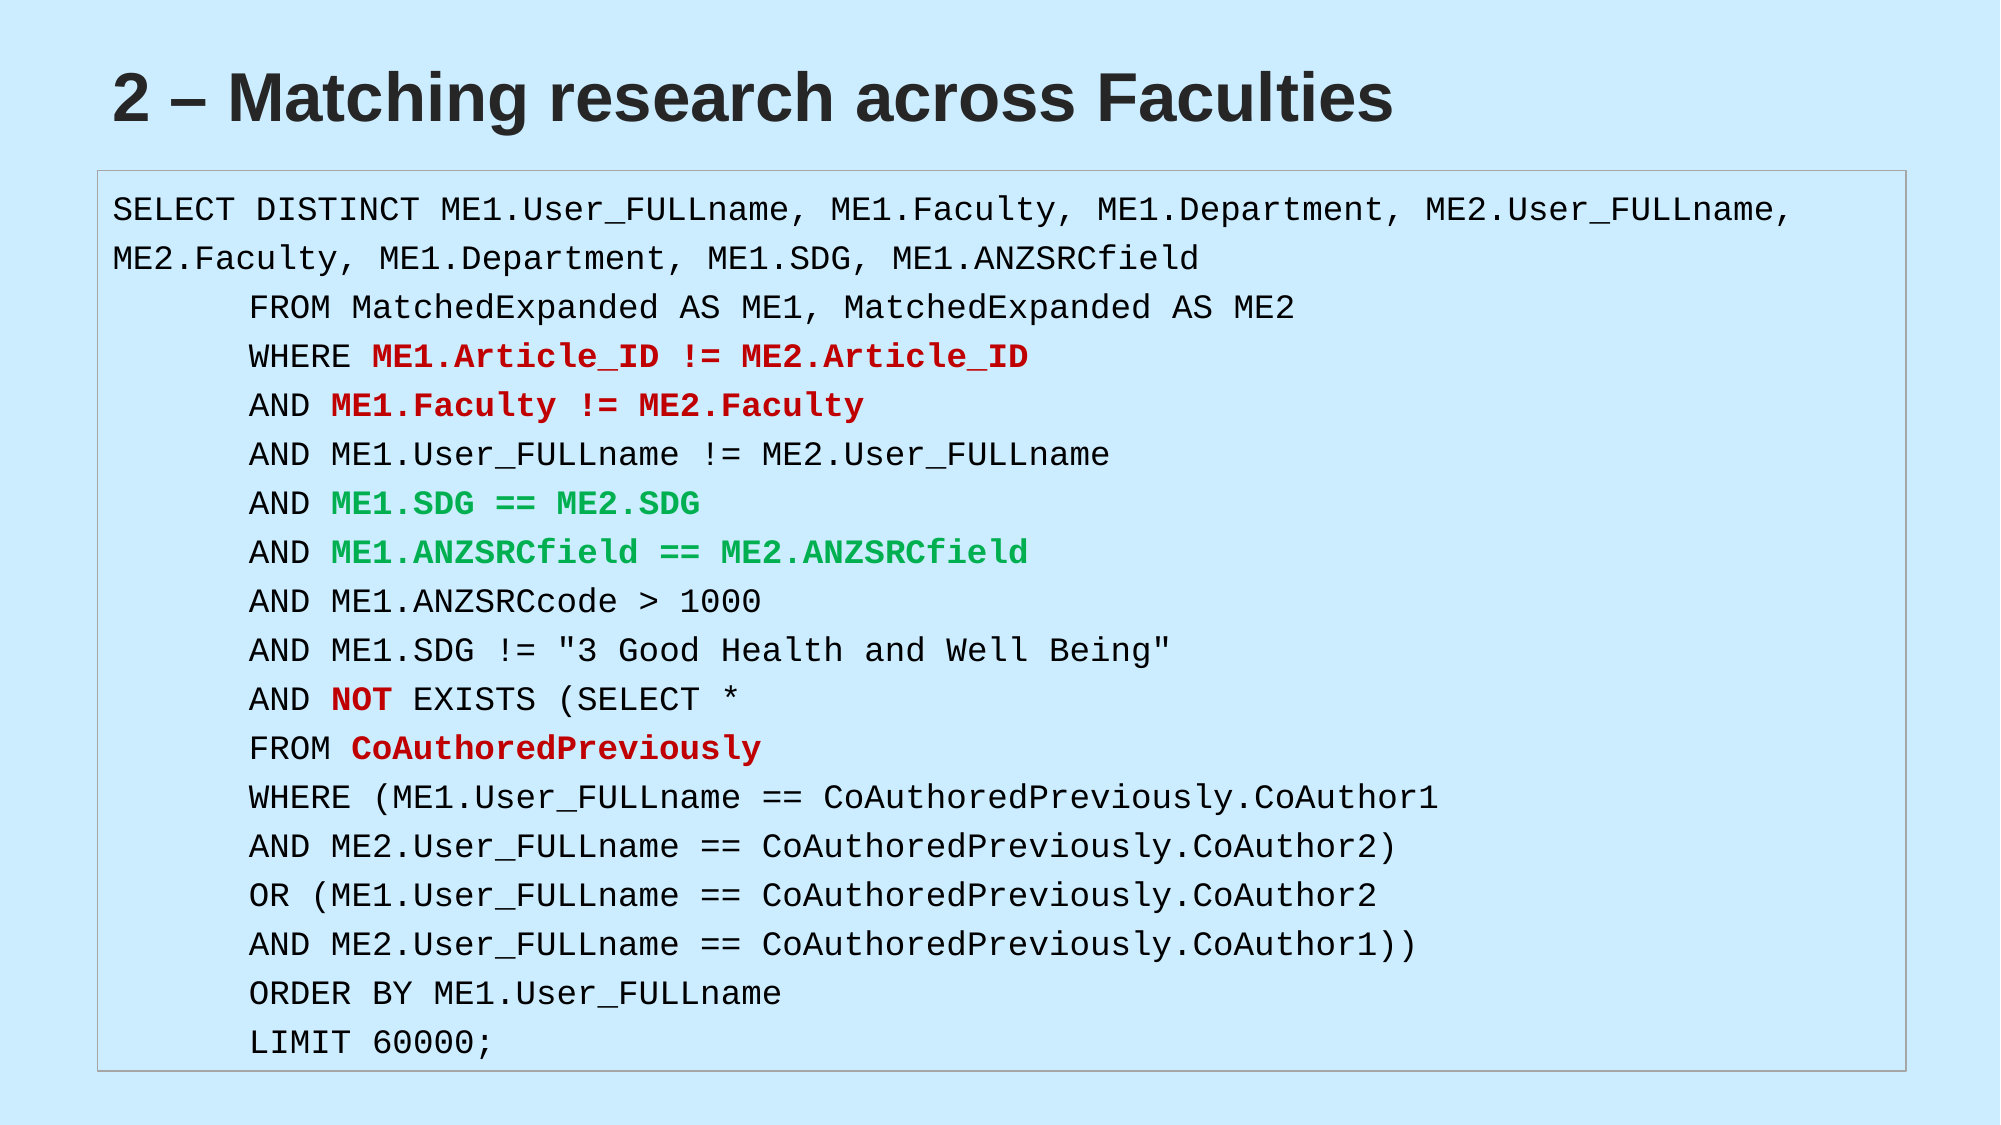

# 2 – Matching research across Faculties
SELECT DISTINCT ME1.User_FULLname, ME1.Faculty, ME1.Department, ME2.User_FULLname, ME2.Faculty, ME1.Department, ME1.SDG, ME1.ANZSRCfield
	FROM MatchedExpanded AS ME1, MatchedExpanded AS ME2
	WHERE ME1.Article_ID != ME2.Article_ID
	AND ME1.Faculty != ME2.Faculty
	AND ME1.User_FULLname != ME2.User_FULLname
	AND ME1.SDG == ME2.SDG
	AND ME1.ANZSRCfield == ME2.ANZSRCfield
	AND ME1.ANZSRCcode > 1000
	AND ME1.SDG != "3 Good Health and Well Being"
	AND NOT EXISTS (SELECT *
		FROM CoAuthoredPreviously
		WHERE (ME1.User_FULLname == CoAuthoredPreviously.CoAuthor1
		AND ME2.User_FULLname == CoAuthoredPreviously.CoAuthor2)
		OR (ME1.User_FULLname == CoAuthoredPreviously.CoAuthor2
		AND ME2.User_FULLname == CoAuthoredPreviously.CoAuthor1))
		ORDER BY ME1.User_FULLname
		LIMIT 60000;